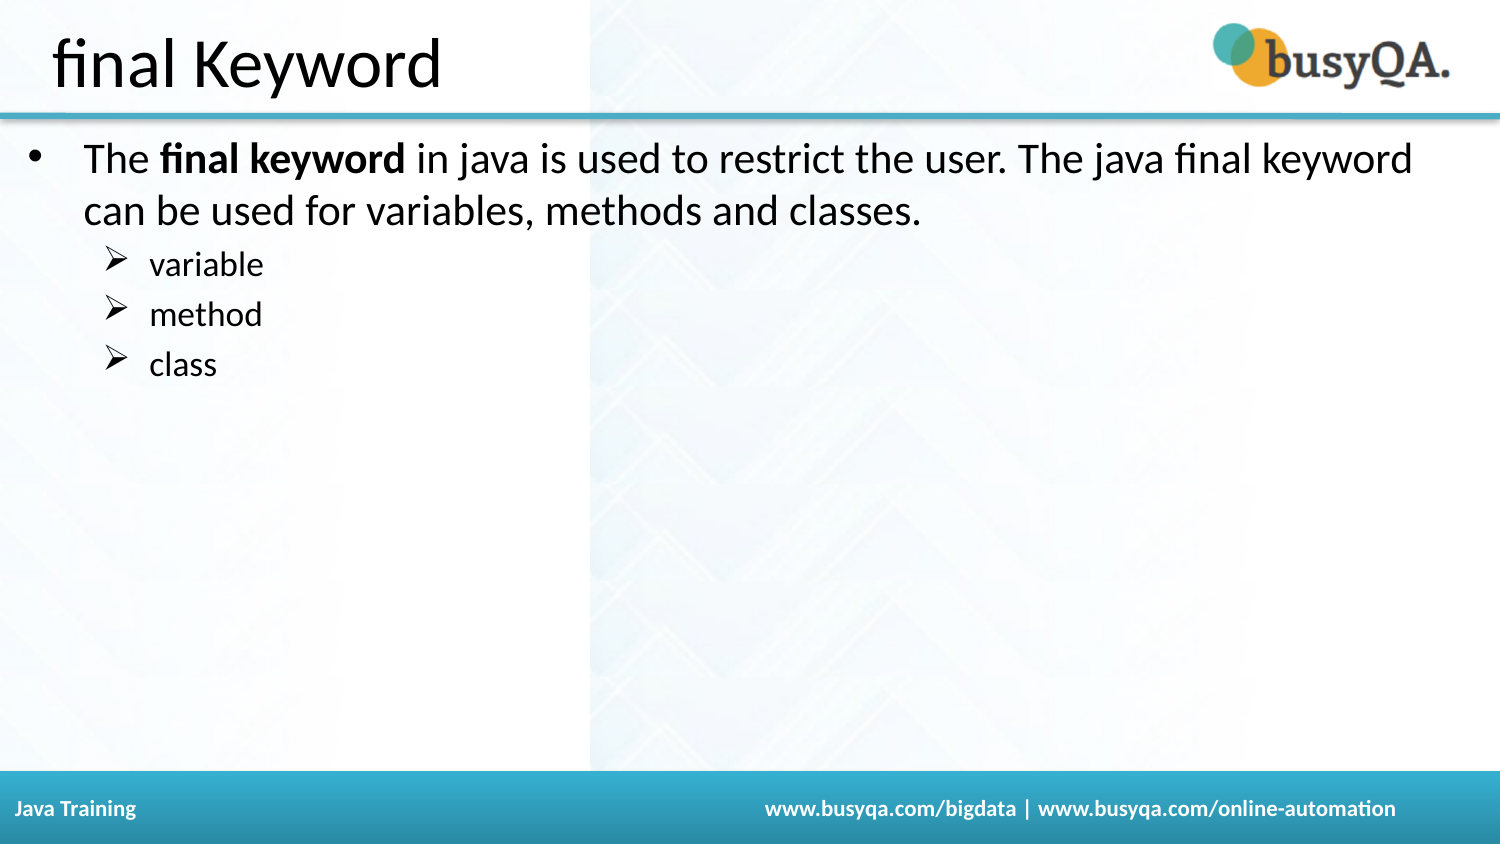

# final Keyword
The final keyword in java is used to restrict the user. The java final keyword can be used for variables, methods and classes.
variable
method
class

77